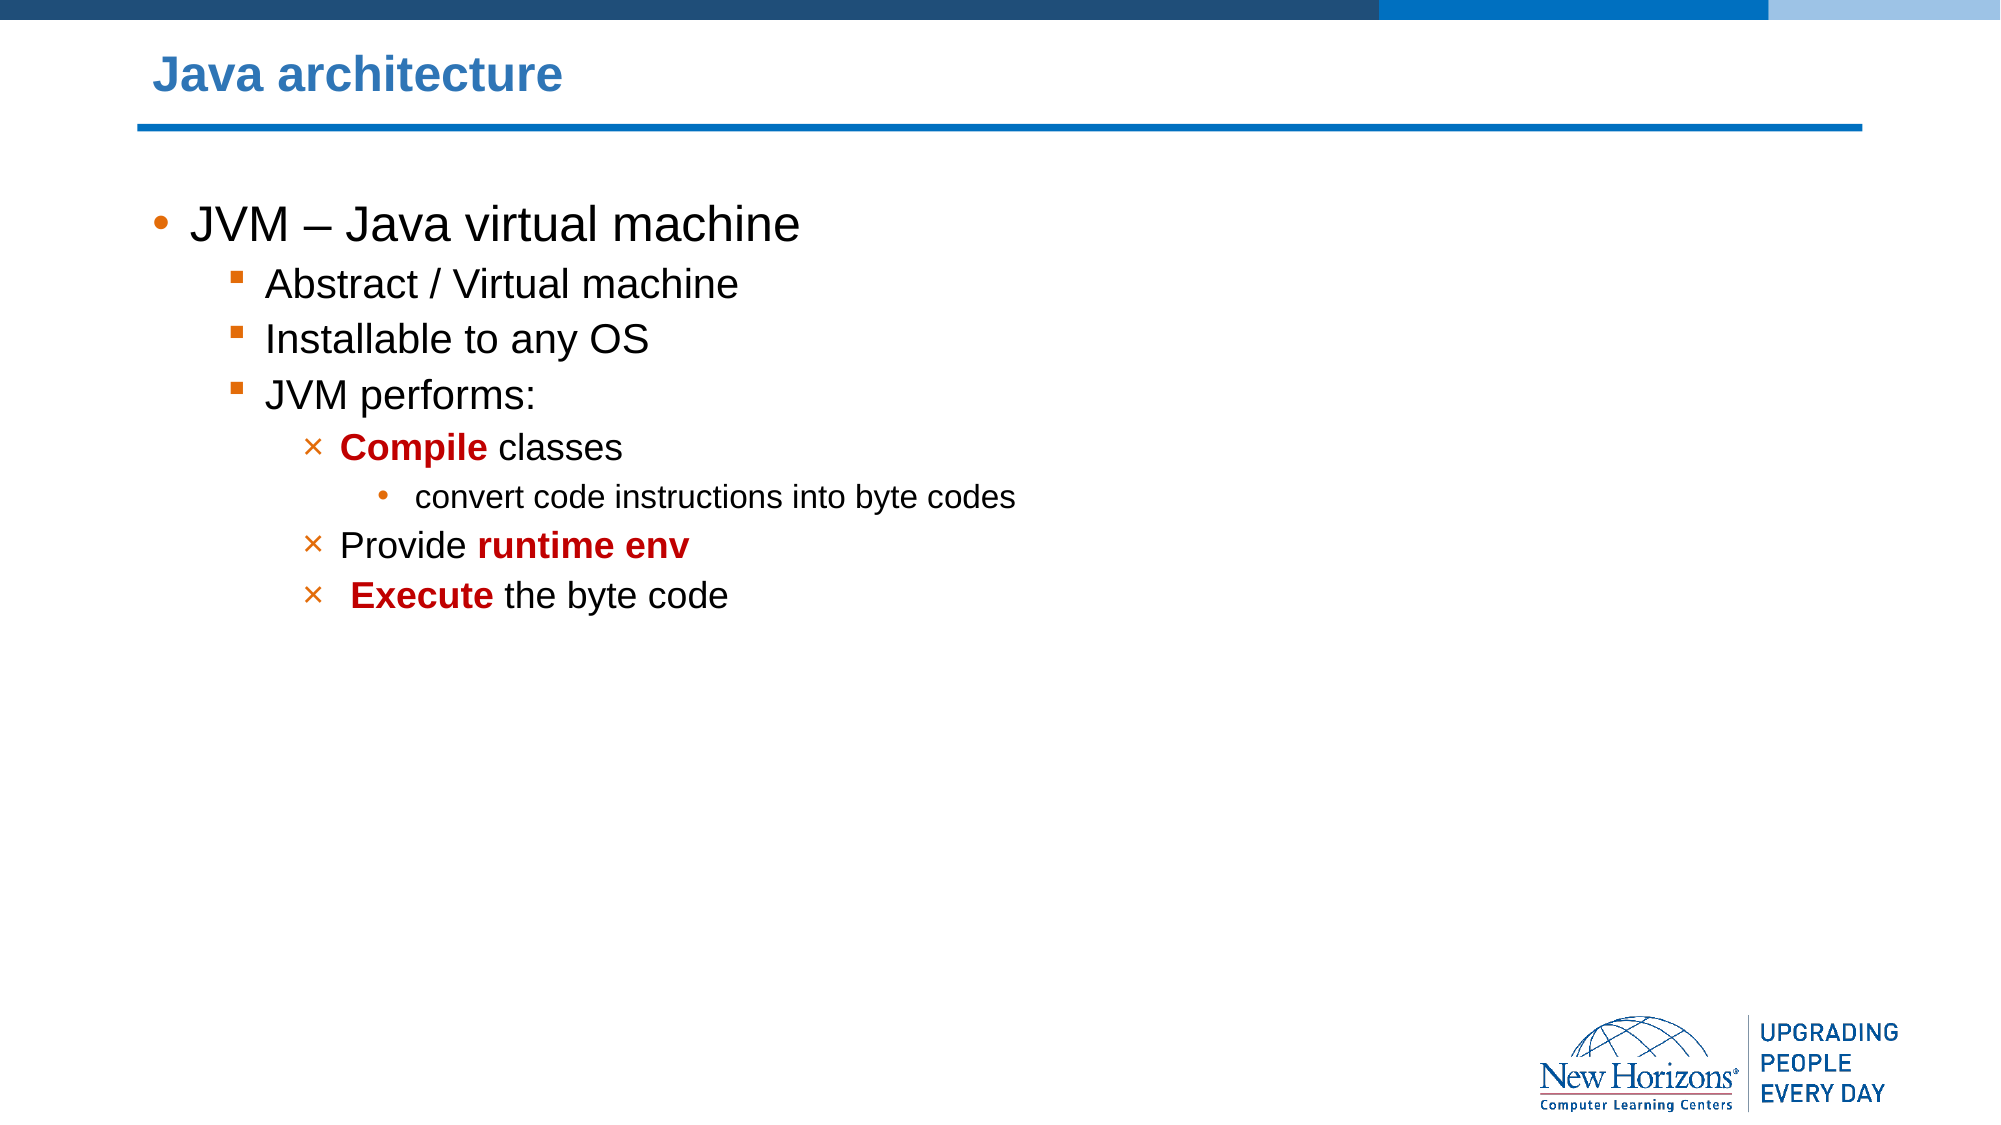

# Java architecture
JVM – Java virtual machine
Abstract / Virtual machine
Installable to any OS
JVM performs:
Compile classes
convert code instructions into byte codes
Provide runtime env
 Execute the byte code